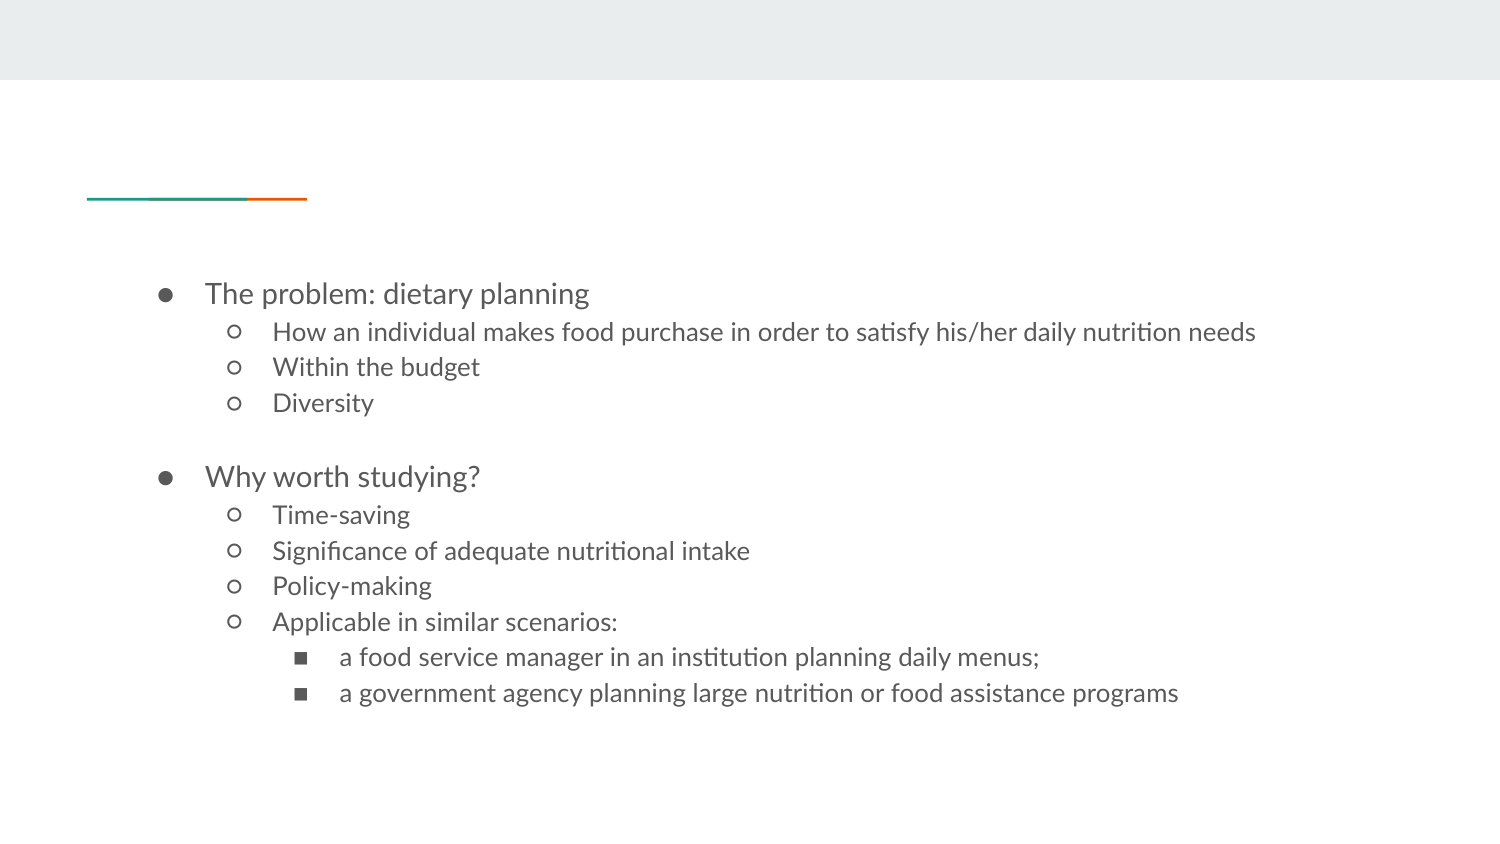

The problem: dietary planning
How an individual makes food purchase in order to satisfy his/her daily nutrition needs
Within the budget
Diversity

Why worth studying?
Time-saving
Significance of adequate nutritional intake
Policy-making
Applicable in similar scenarios:
a food service manager in an institution planning daily menus;
a government agency planning large nutrition or food assistance programs